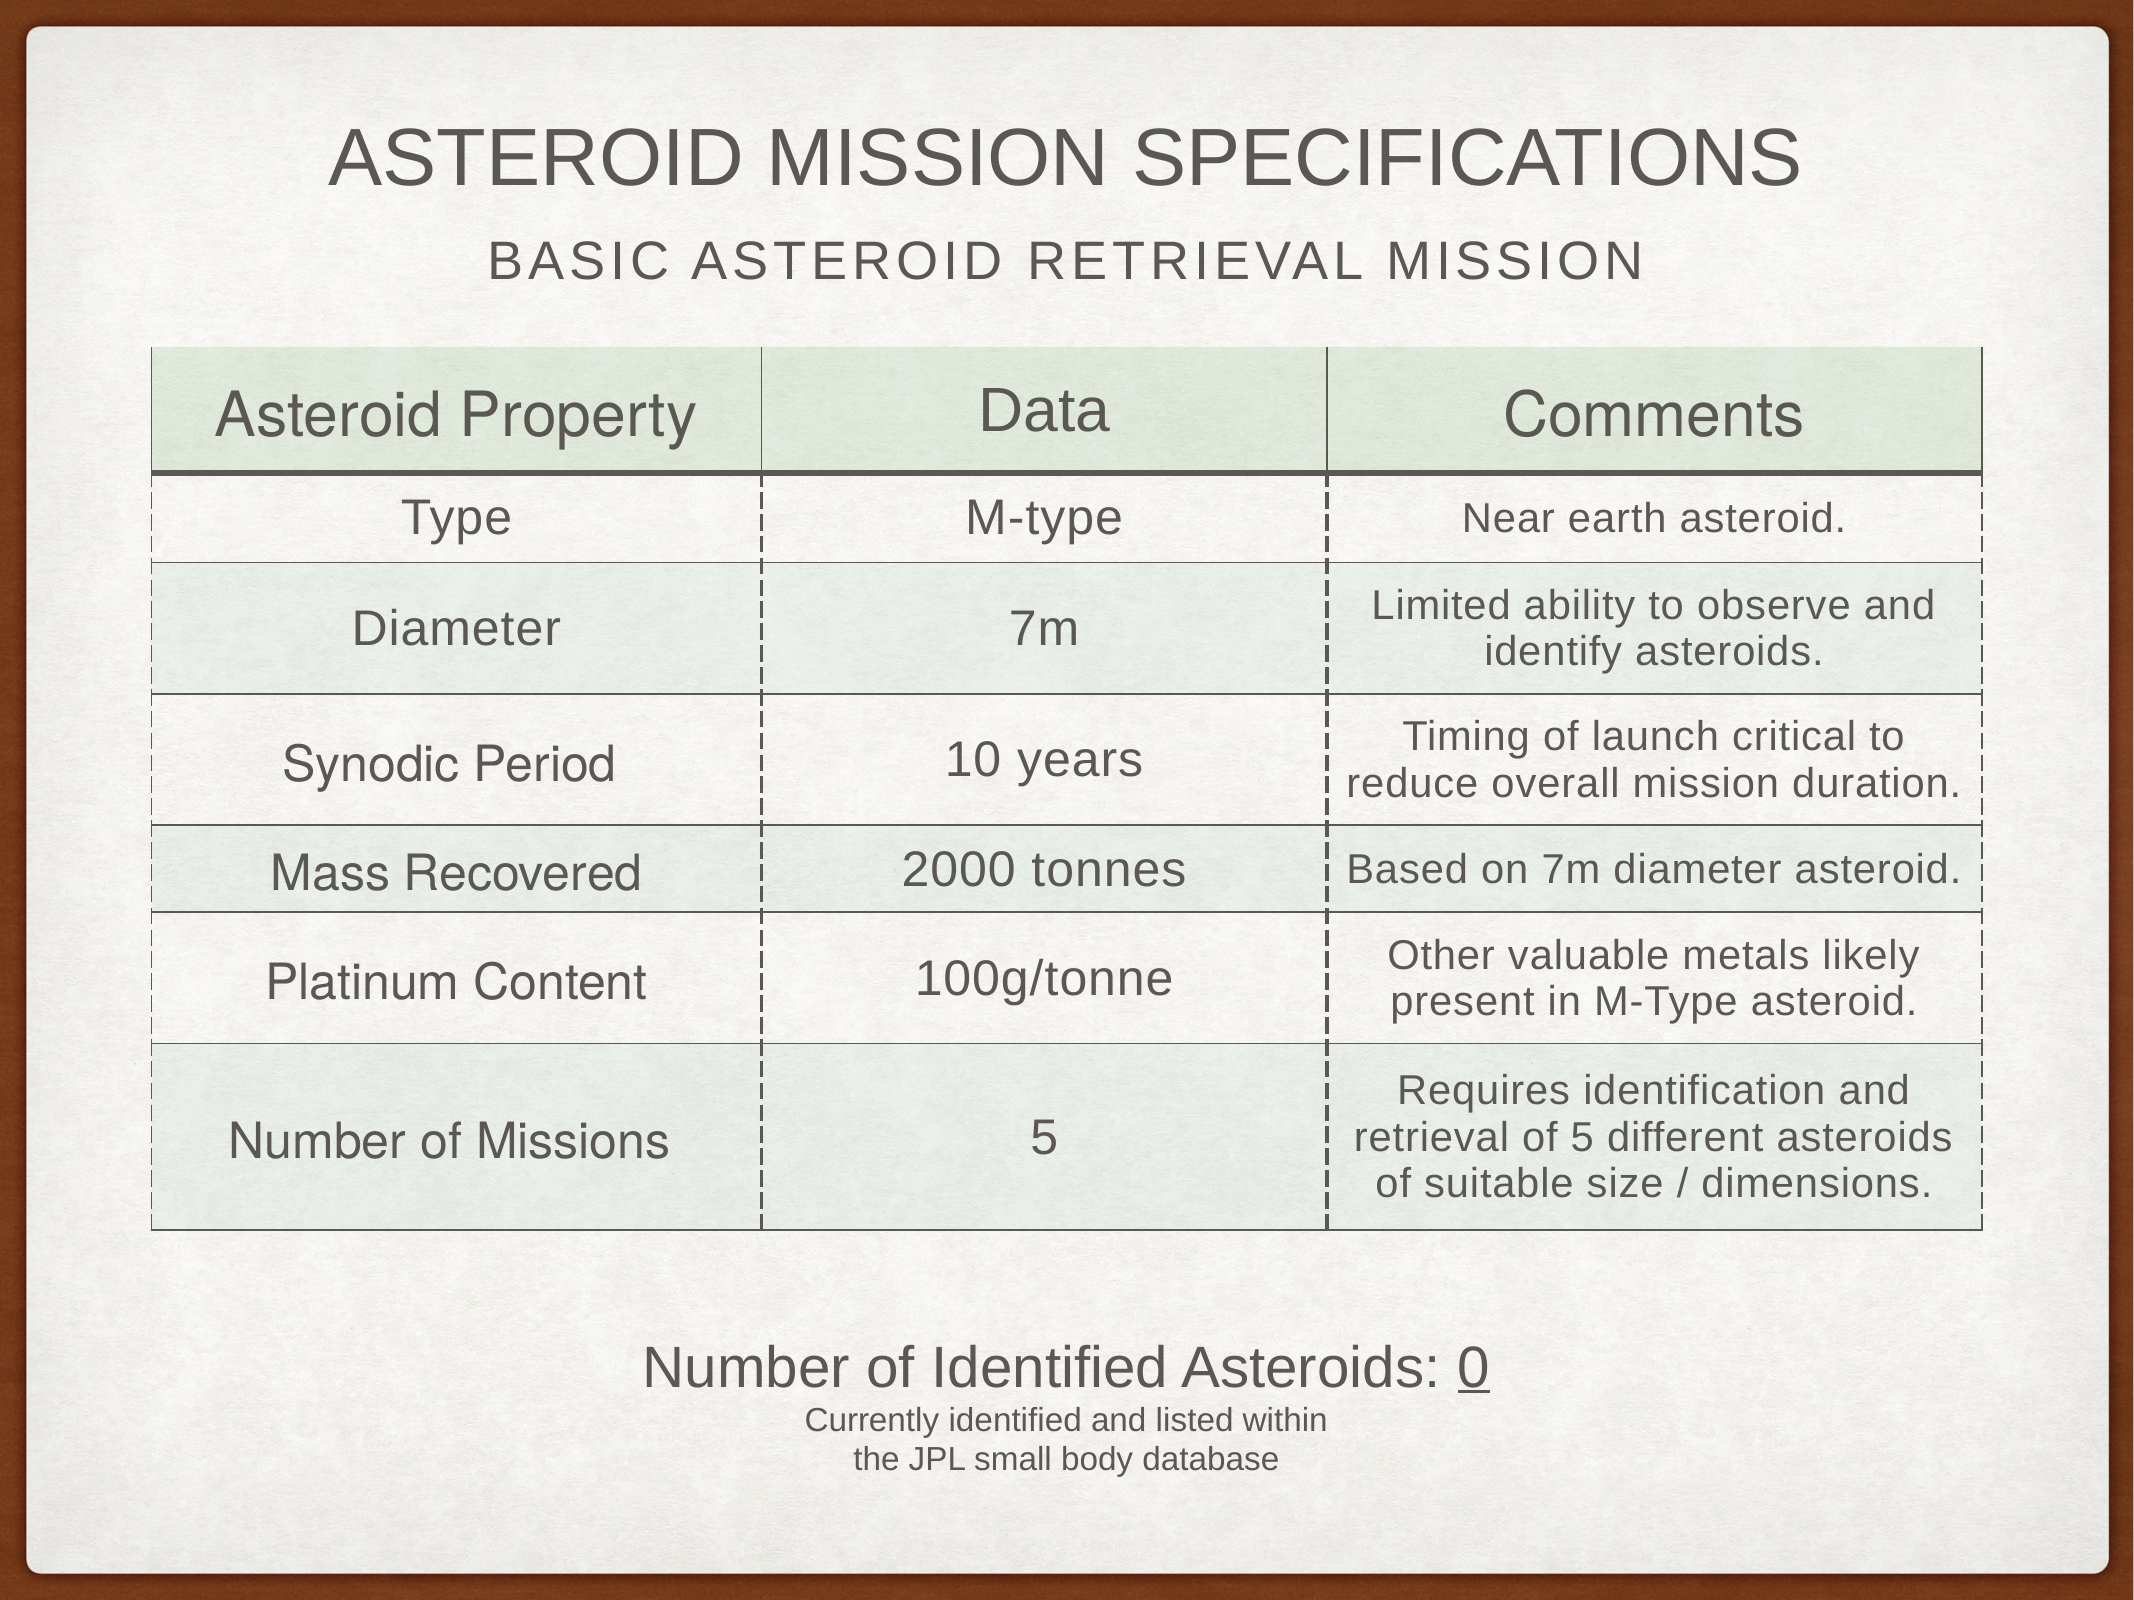

Asteroid Mission Specifications
Basic Asteroid Retrieval Mission
| Asteroid Property | Data | Comments |
| --- | --- | --- |
| Type | M-type | Near earth asteroid. |
| Diameter | 7m | Limited ability to observe and identify asteroids. |
| Synodic Period | 10 years | Timing of launch critical to reduce overall mission duration. |
| Mass Recovered | 2000 tonnes | Based on 7m diameter asteroid. |
| Platinum Content | 100g/tonne | Other valuable metals likely present in M-Type asteroid. |
| Number of Missions | 5 | Requires identification and retrieval of 5 different asteroids of suitable size / dimensions. |
Number of Identified Asteroids: 0
Currently identified and listed within
the JPL small body database